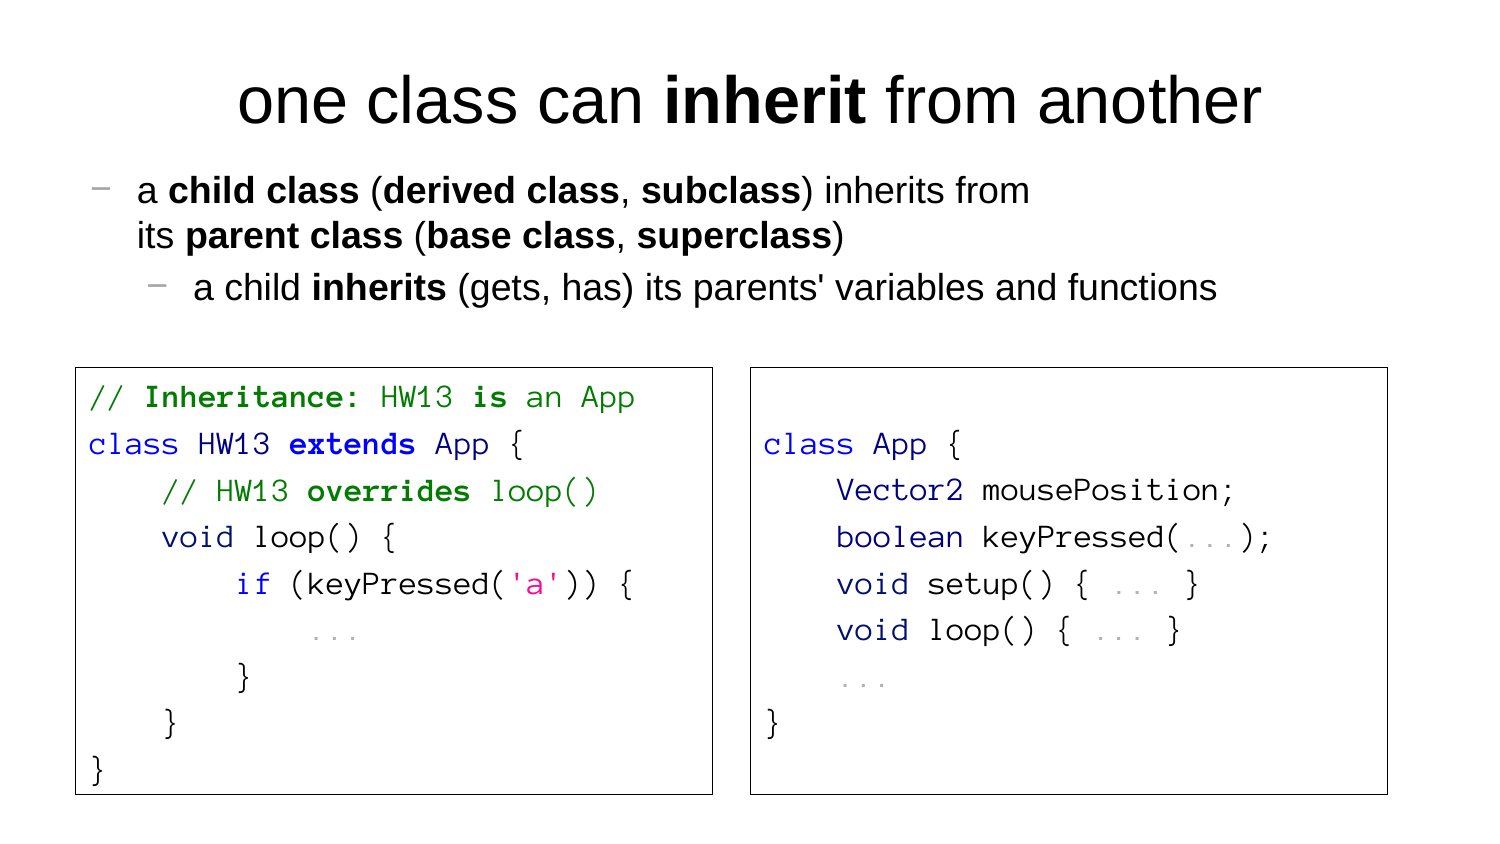

# one class can inherit from another
a child class (derived class, subclass) inherits from
its parent class (base class, superclass)
a child inherits (gets, has) its parents' variables and functions

class App {
    Vector2 mousePosition;
    boolean keyPressed(...);
    void setup() { ... }
    void loop() { ... }
    ...
}

// Inheritance: HW13 is an App
class HW13 extends App {
    // HW13 overrides loop()
    void loop() {
        if (keyPressed('a')) {
            ...
        }
    }
}